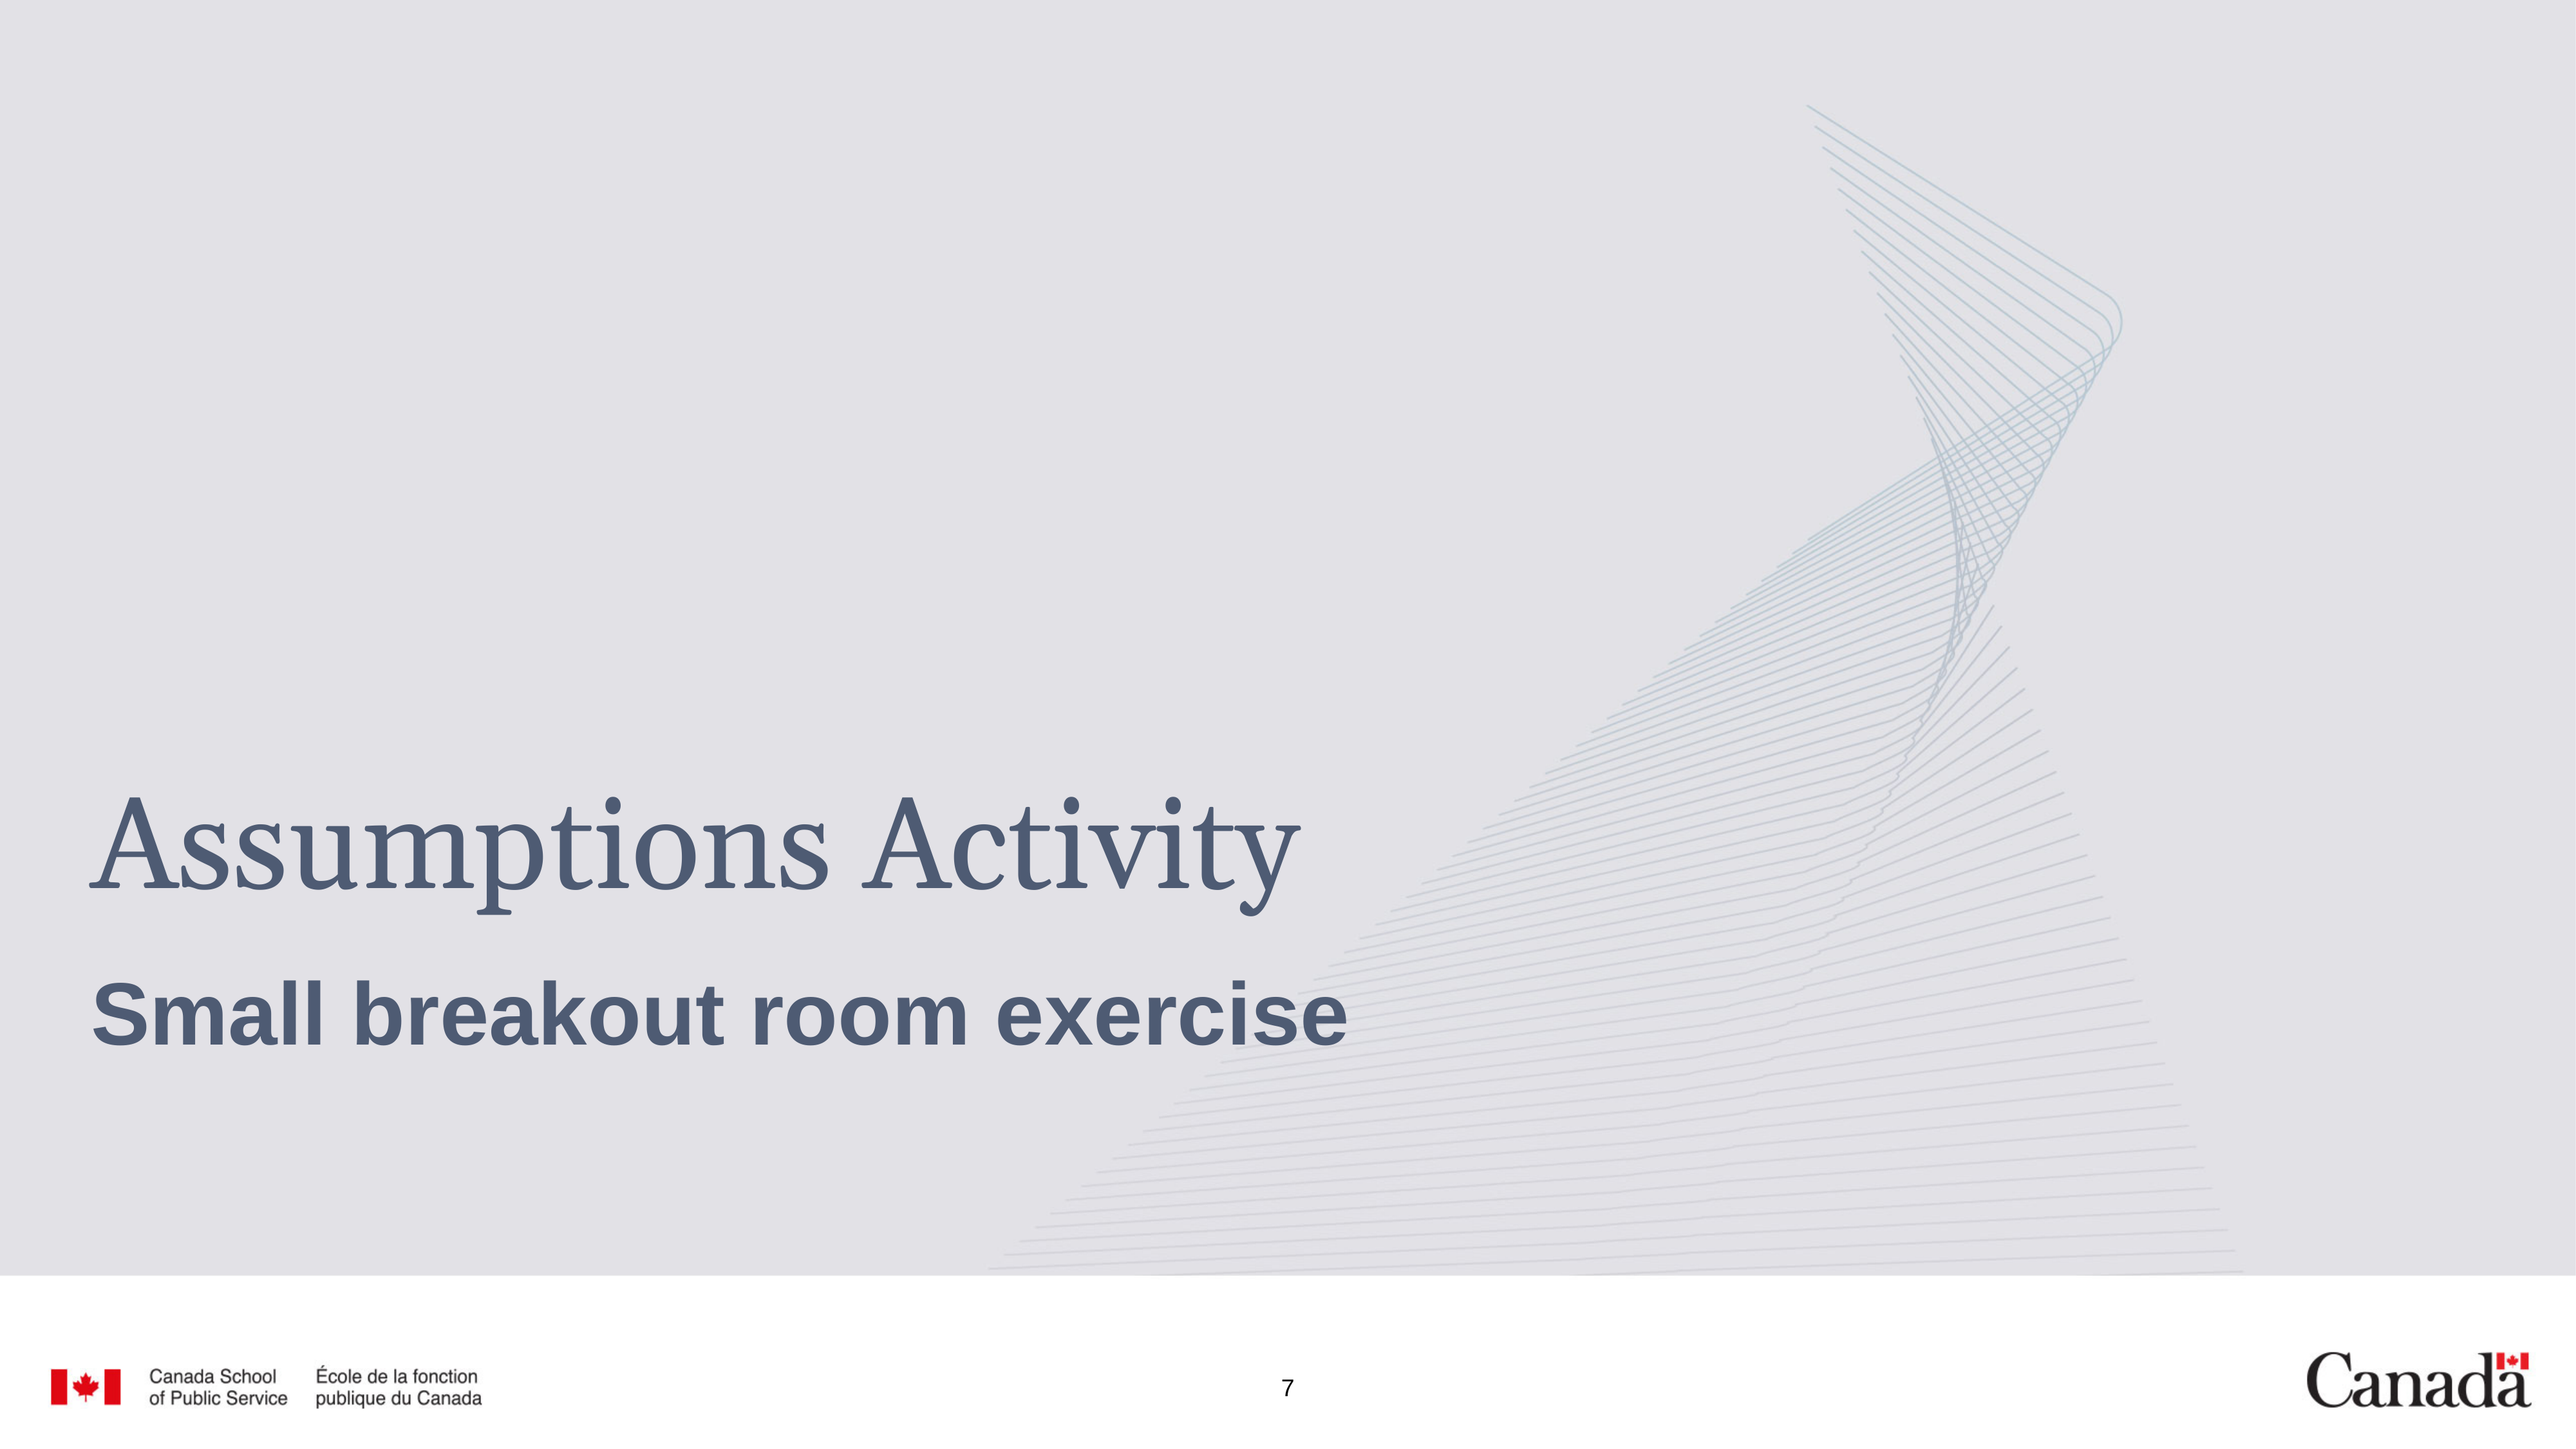

# Assumptions Activity
Small breakout room exercise
7